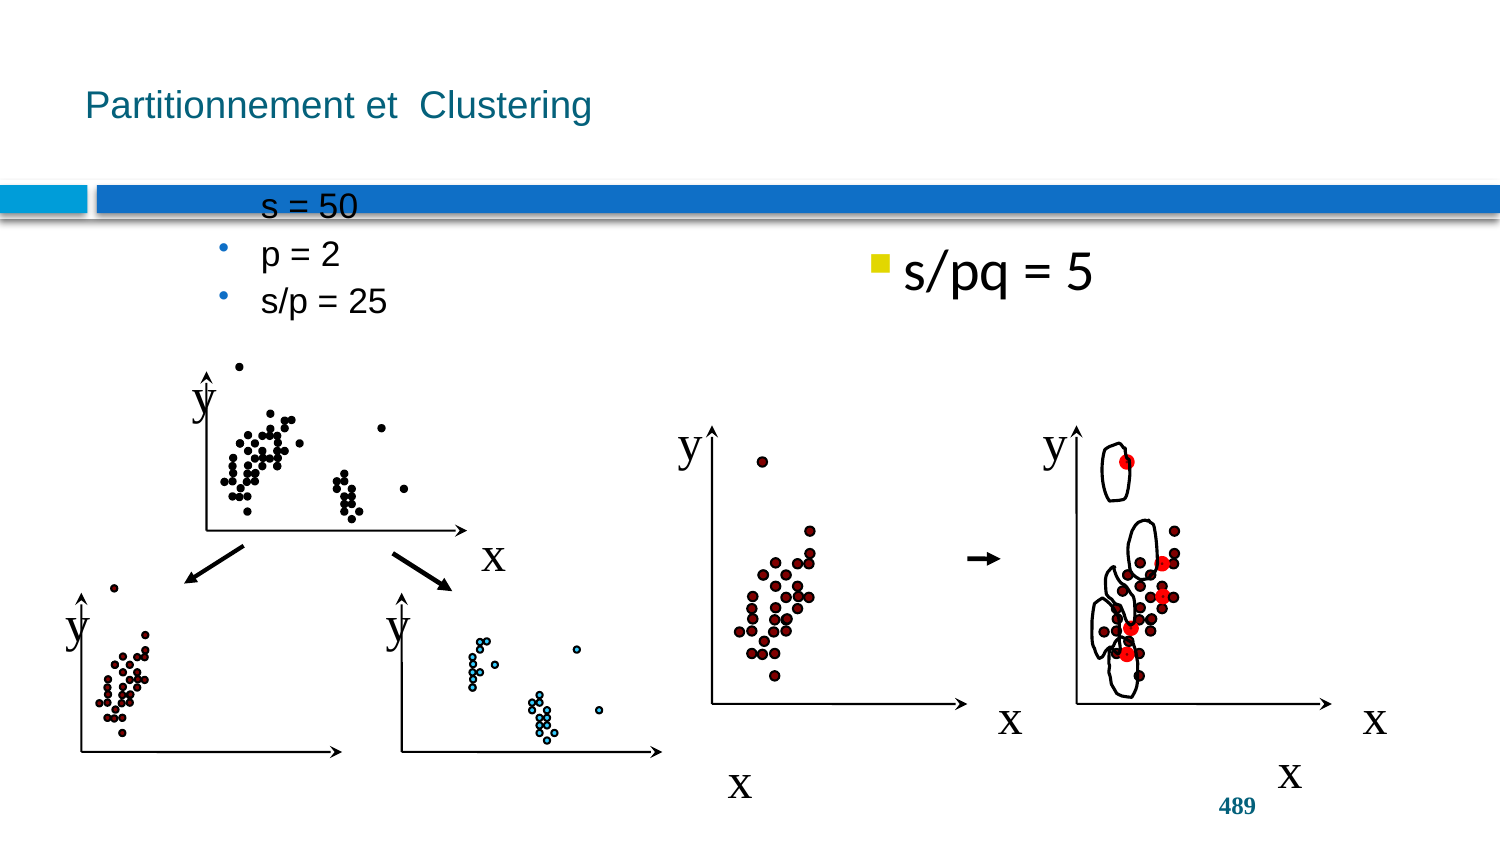

# Partitionnement et  Clustering
s = 50
p = 2
s/p = 25
s/pq = 5
y

x

y
y

y
y

x

x

x
x
489